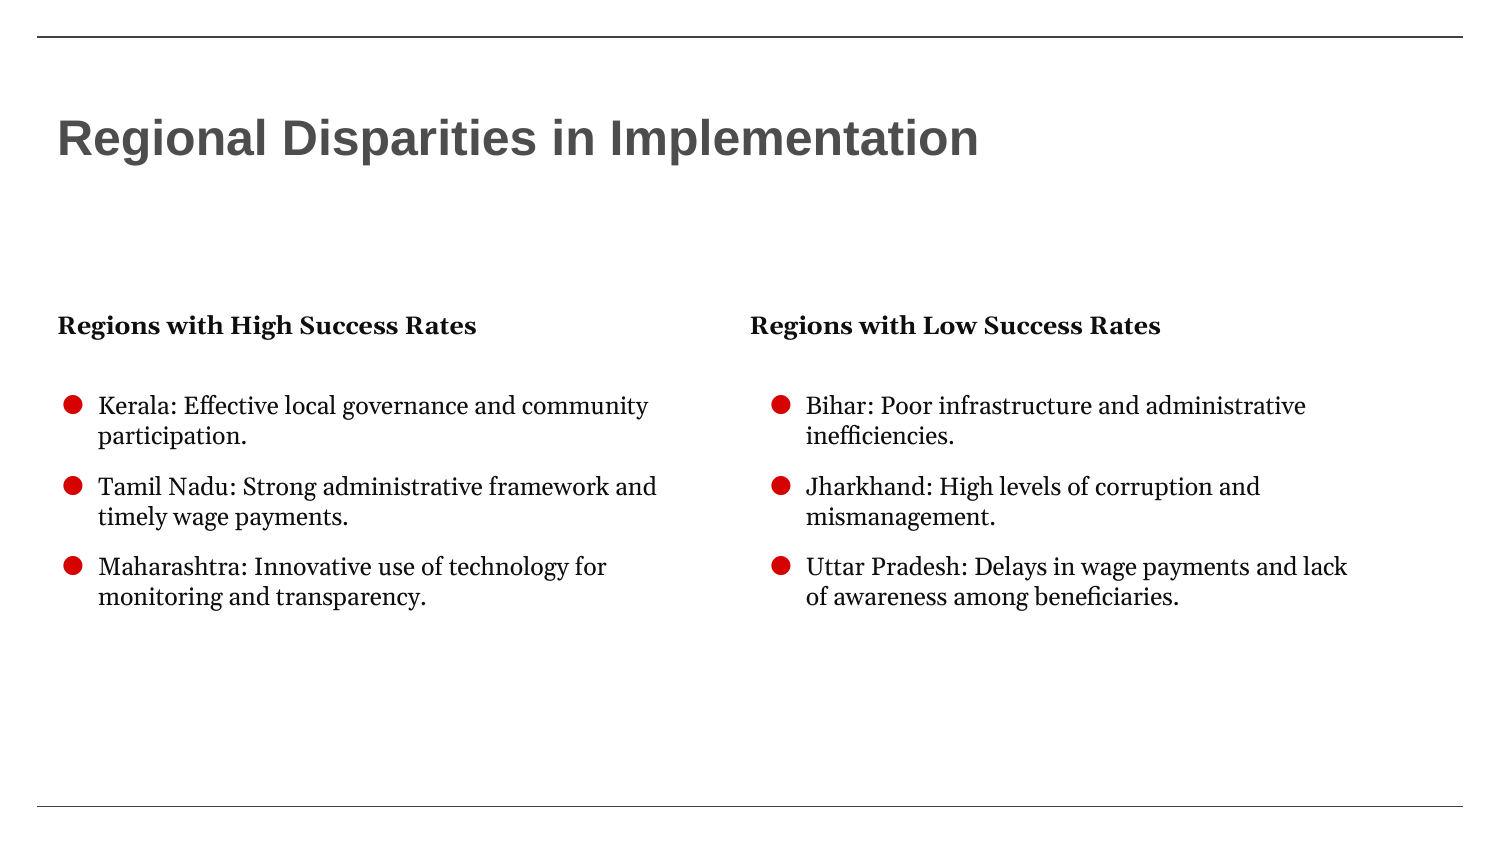

# Regional Disparities in Implementation
Regions with High Success Rates
Regions with Low Success Rates
Kerala: Effective local governance and community participation.
Tamil Nadu: Strong administrative framework and timely wage payments.
Maharashtra: Innovative use of technology for monitoring and transparency.
Bihar: Poor infrastructure and administrative inefficiencies.
Jharkhand: High levels of corruption and mismanagement.
Uttar Pradesh: Delays in wage payments and lack of awareness among beneficiaries.